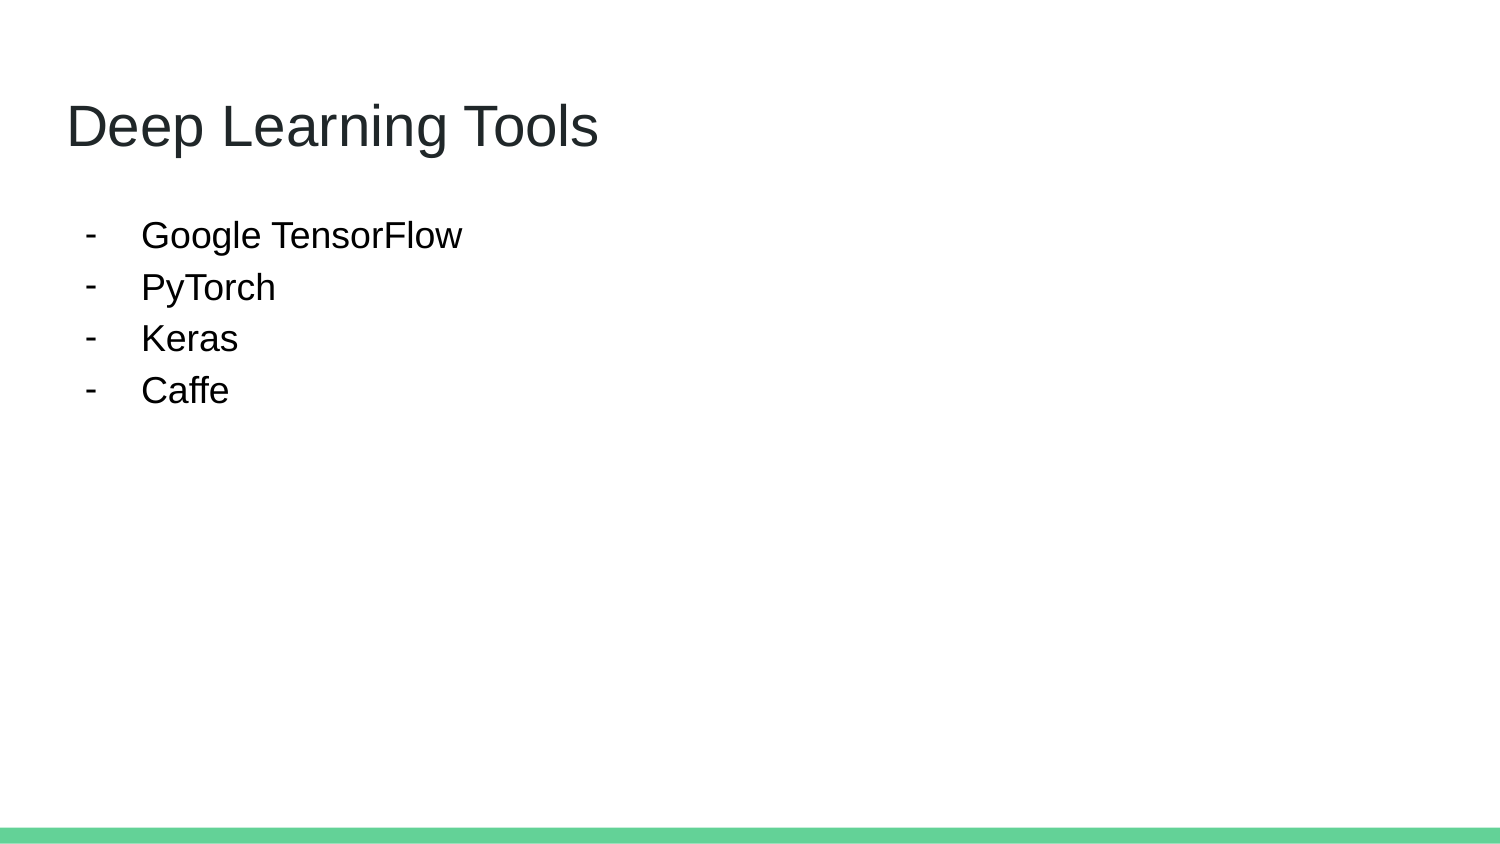

# Deep Learning Tools

Google TensorFlow
PyTorch
Keras
Caffe